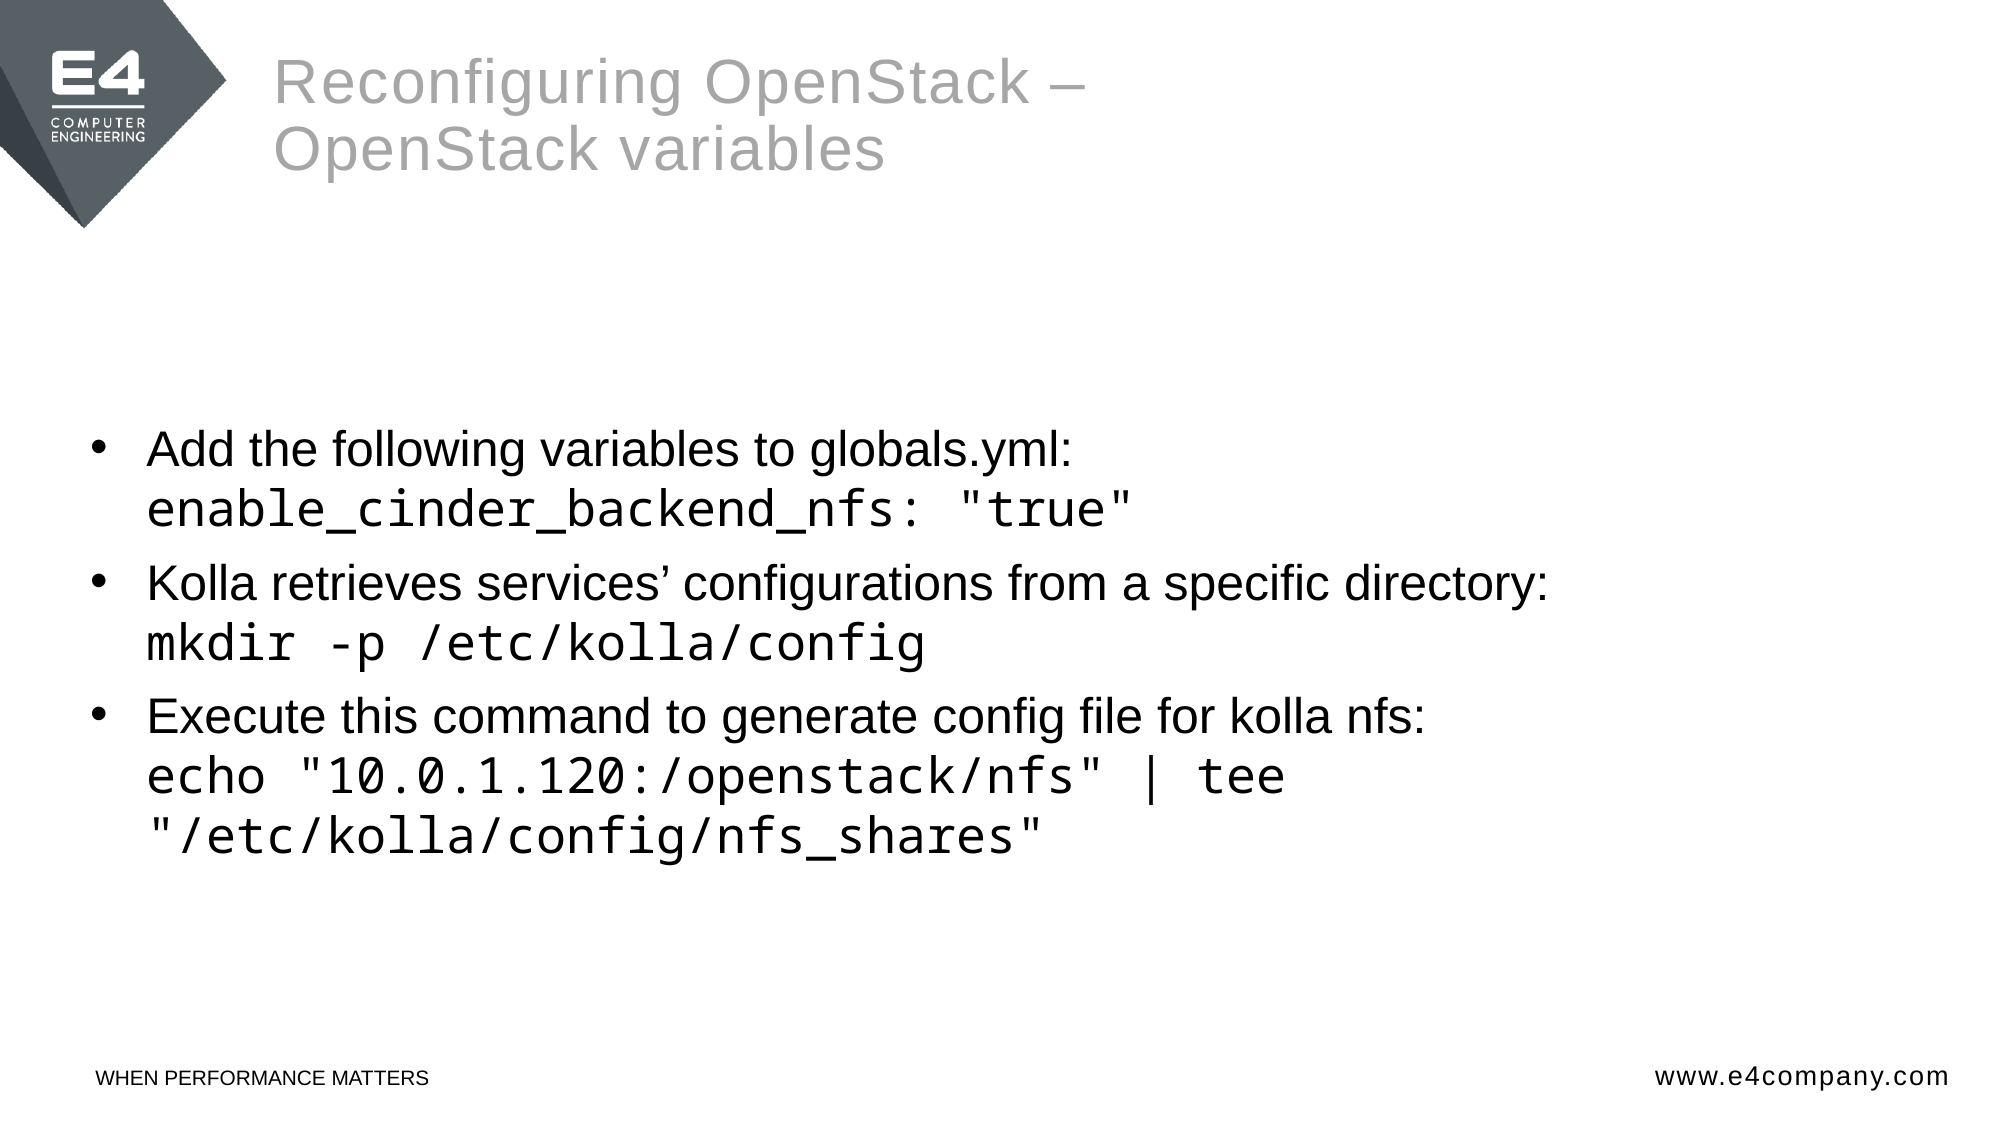

# Reconfiguring OpenStack – OpenStack variables

Add the following variables to globals.yml:
enable_cinder_backend_nfs: "true"
Kolla retrieves services’ configurations from a specific directory:
mkdir -p /etc/kolla/config
Execute this command to generate config file for kolla nfs:
echo "10.0.1.120:/openstack/nfs" | tee "/etc/kolla/config/nfs_shares"